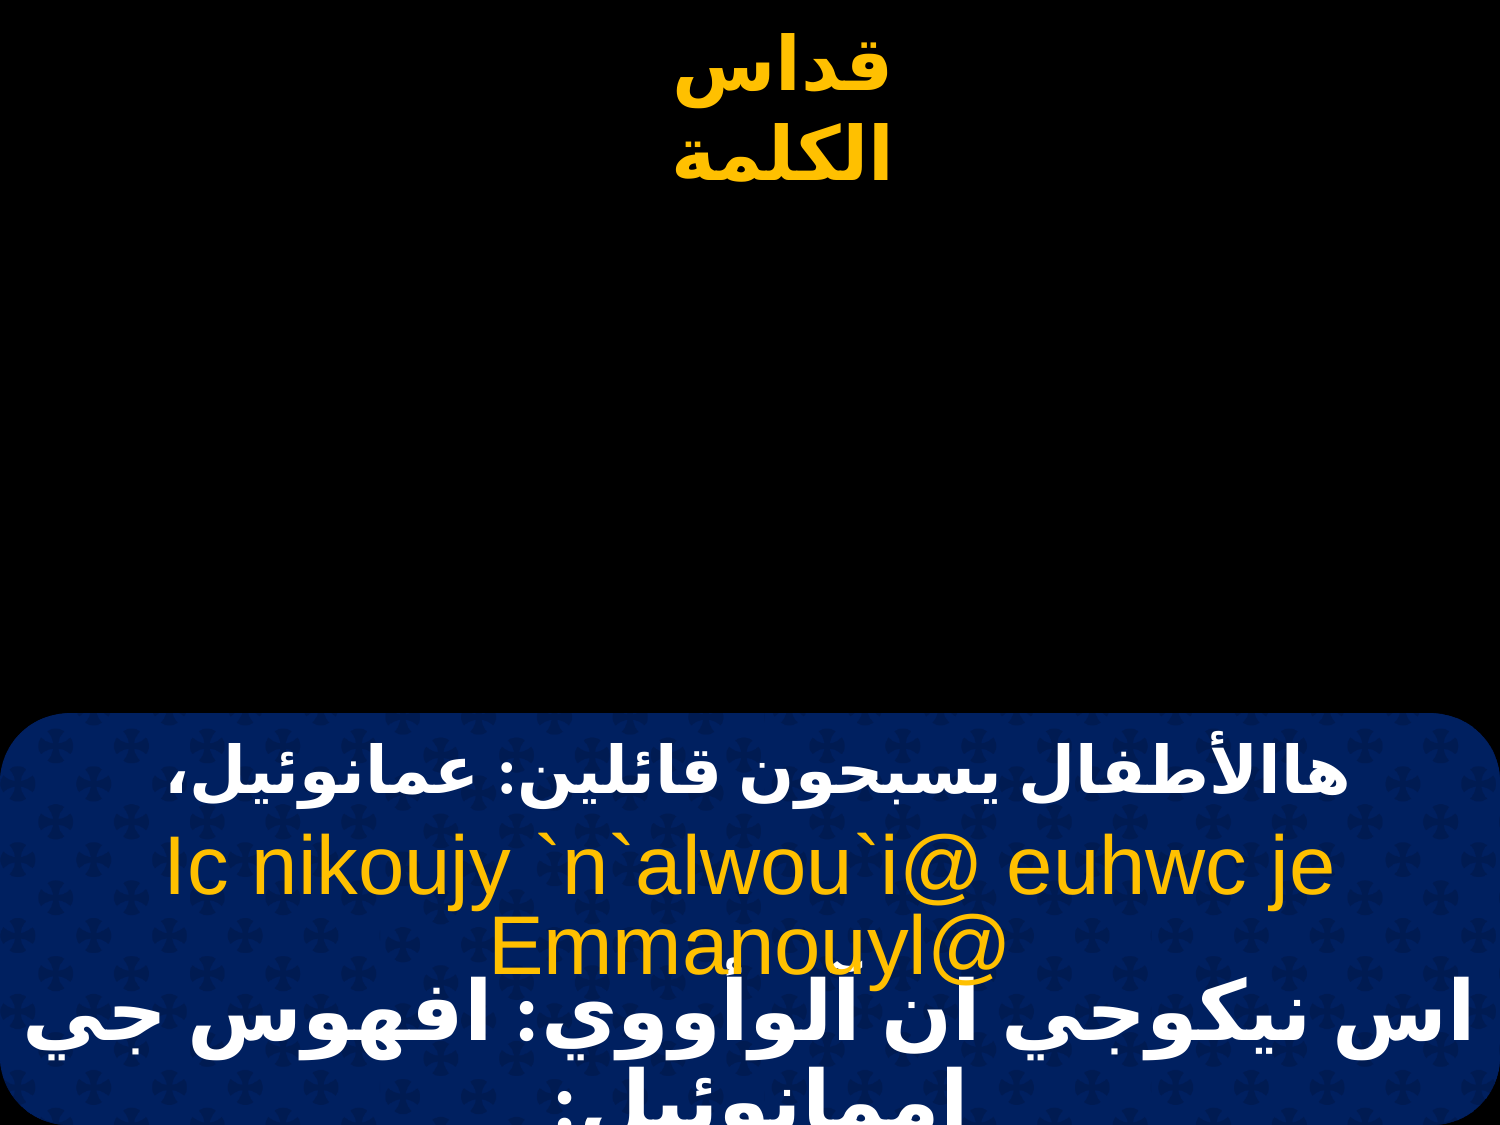

# هاالأطفال يسبحون قائلين: عمانوئيل،
Ic nikoujy `n`alwou`i@ euhwc je Emmanouyl@
اس نيكوجي ان آلوأووي: افهوس جي اممانوئيل: